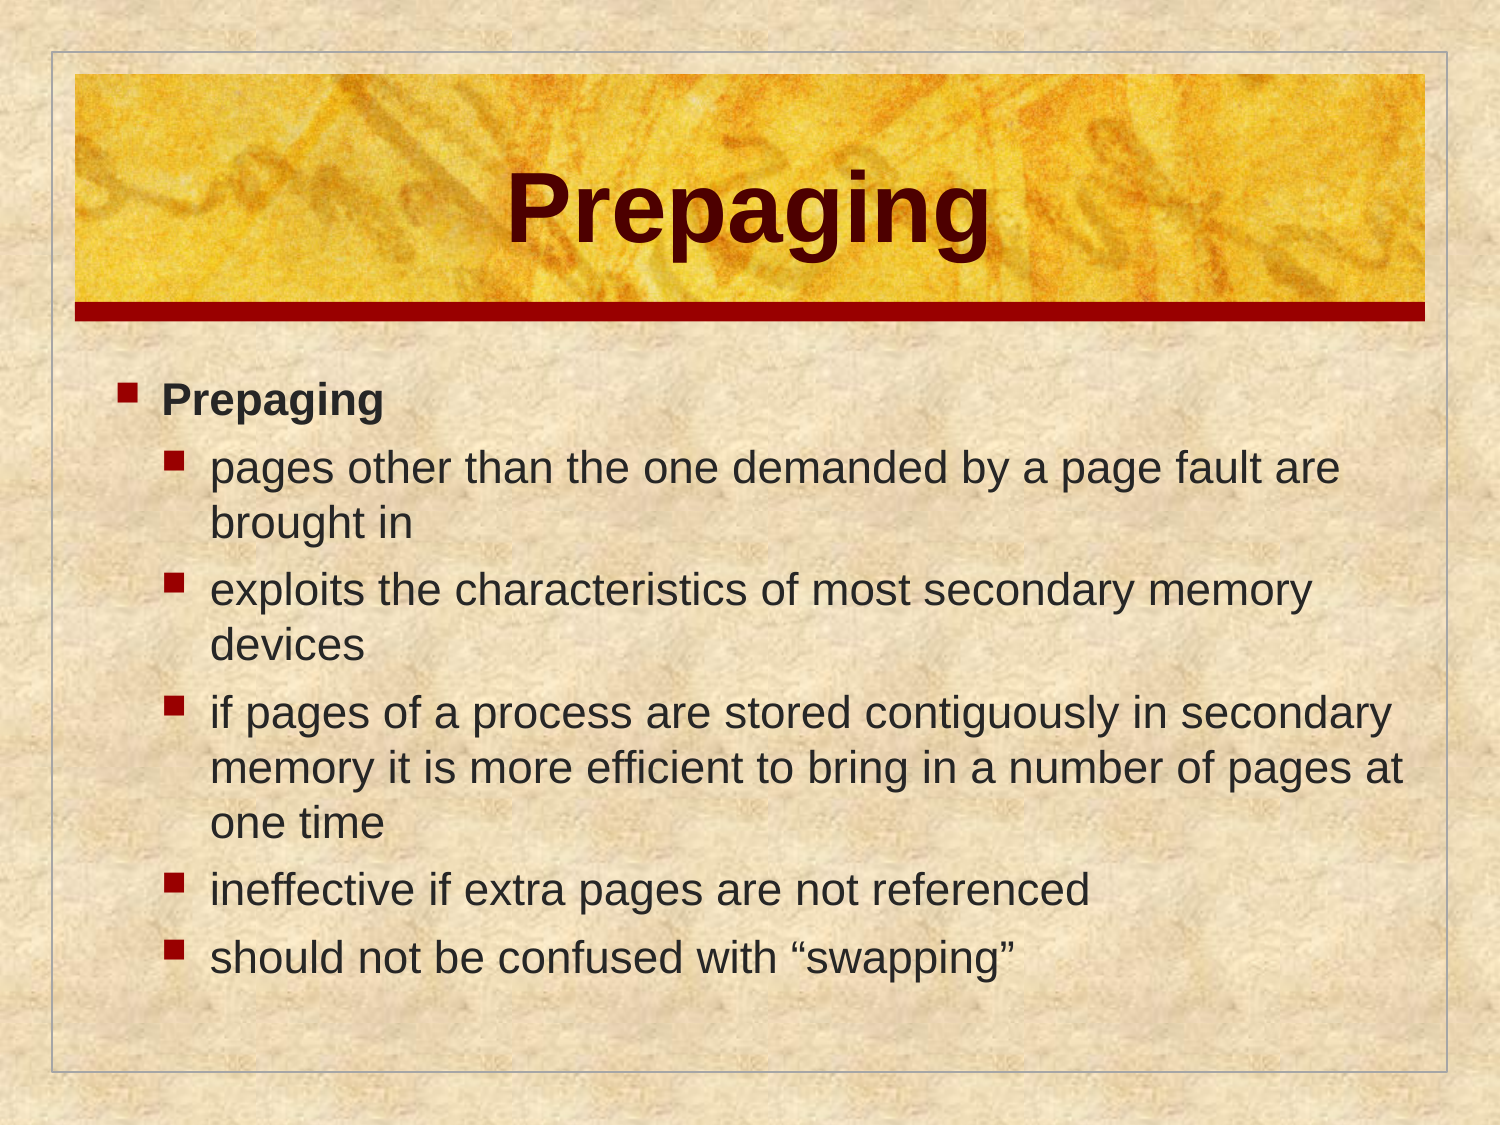

# Prepaging
Prepaging
pages other than the one demanded by a page fault are brought in
exploits the characteristics of most secondary memory devices
if pages of a process are stored contiguously in secondary memory it is more efficient to bring in a number of pages at one time
ineffective if extra pages are not referenced
should not be confused with “swapping”